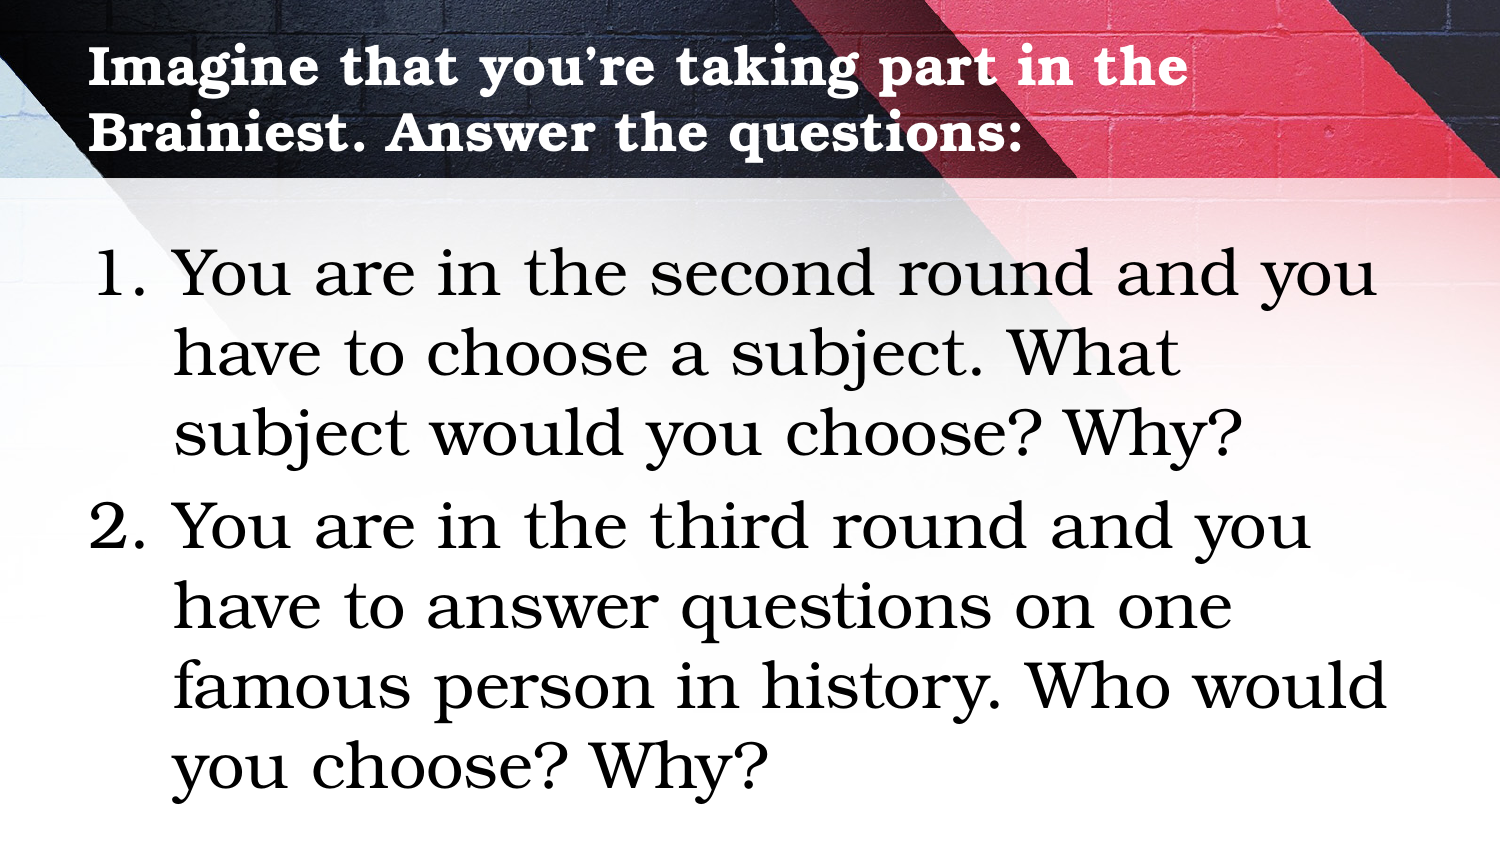

# Imagine that you’re taking part in the Brainiest. Answer the questions:
You are in the second round and you have to choose a subject. What subject would you choose? Why?
You are in the third round and you have to answer questions on one famous person in history. Who would you choose? Why?